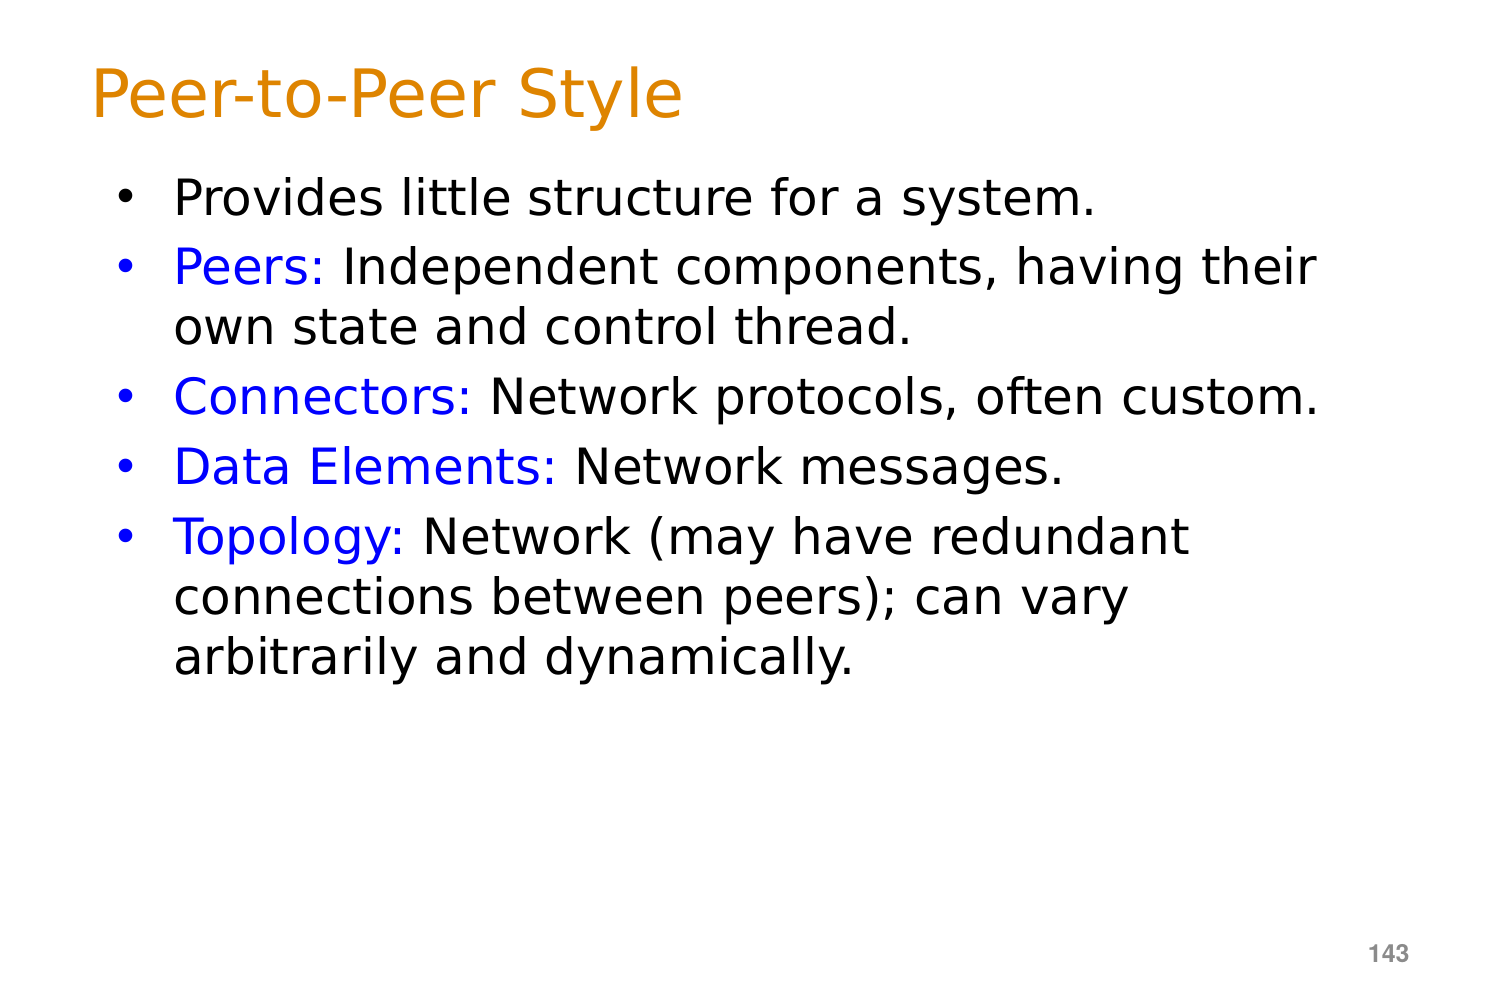

# Peer-to-Peer Style
Provides little structure for a system.
Peers: Independent components, having their own state and control thread.
Connectors: Network protocols, often custom.
Data Elements: Network messages.
Topology: Network (may have redundant connections between peers); can vary arbitrarily and dynamically.

143